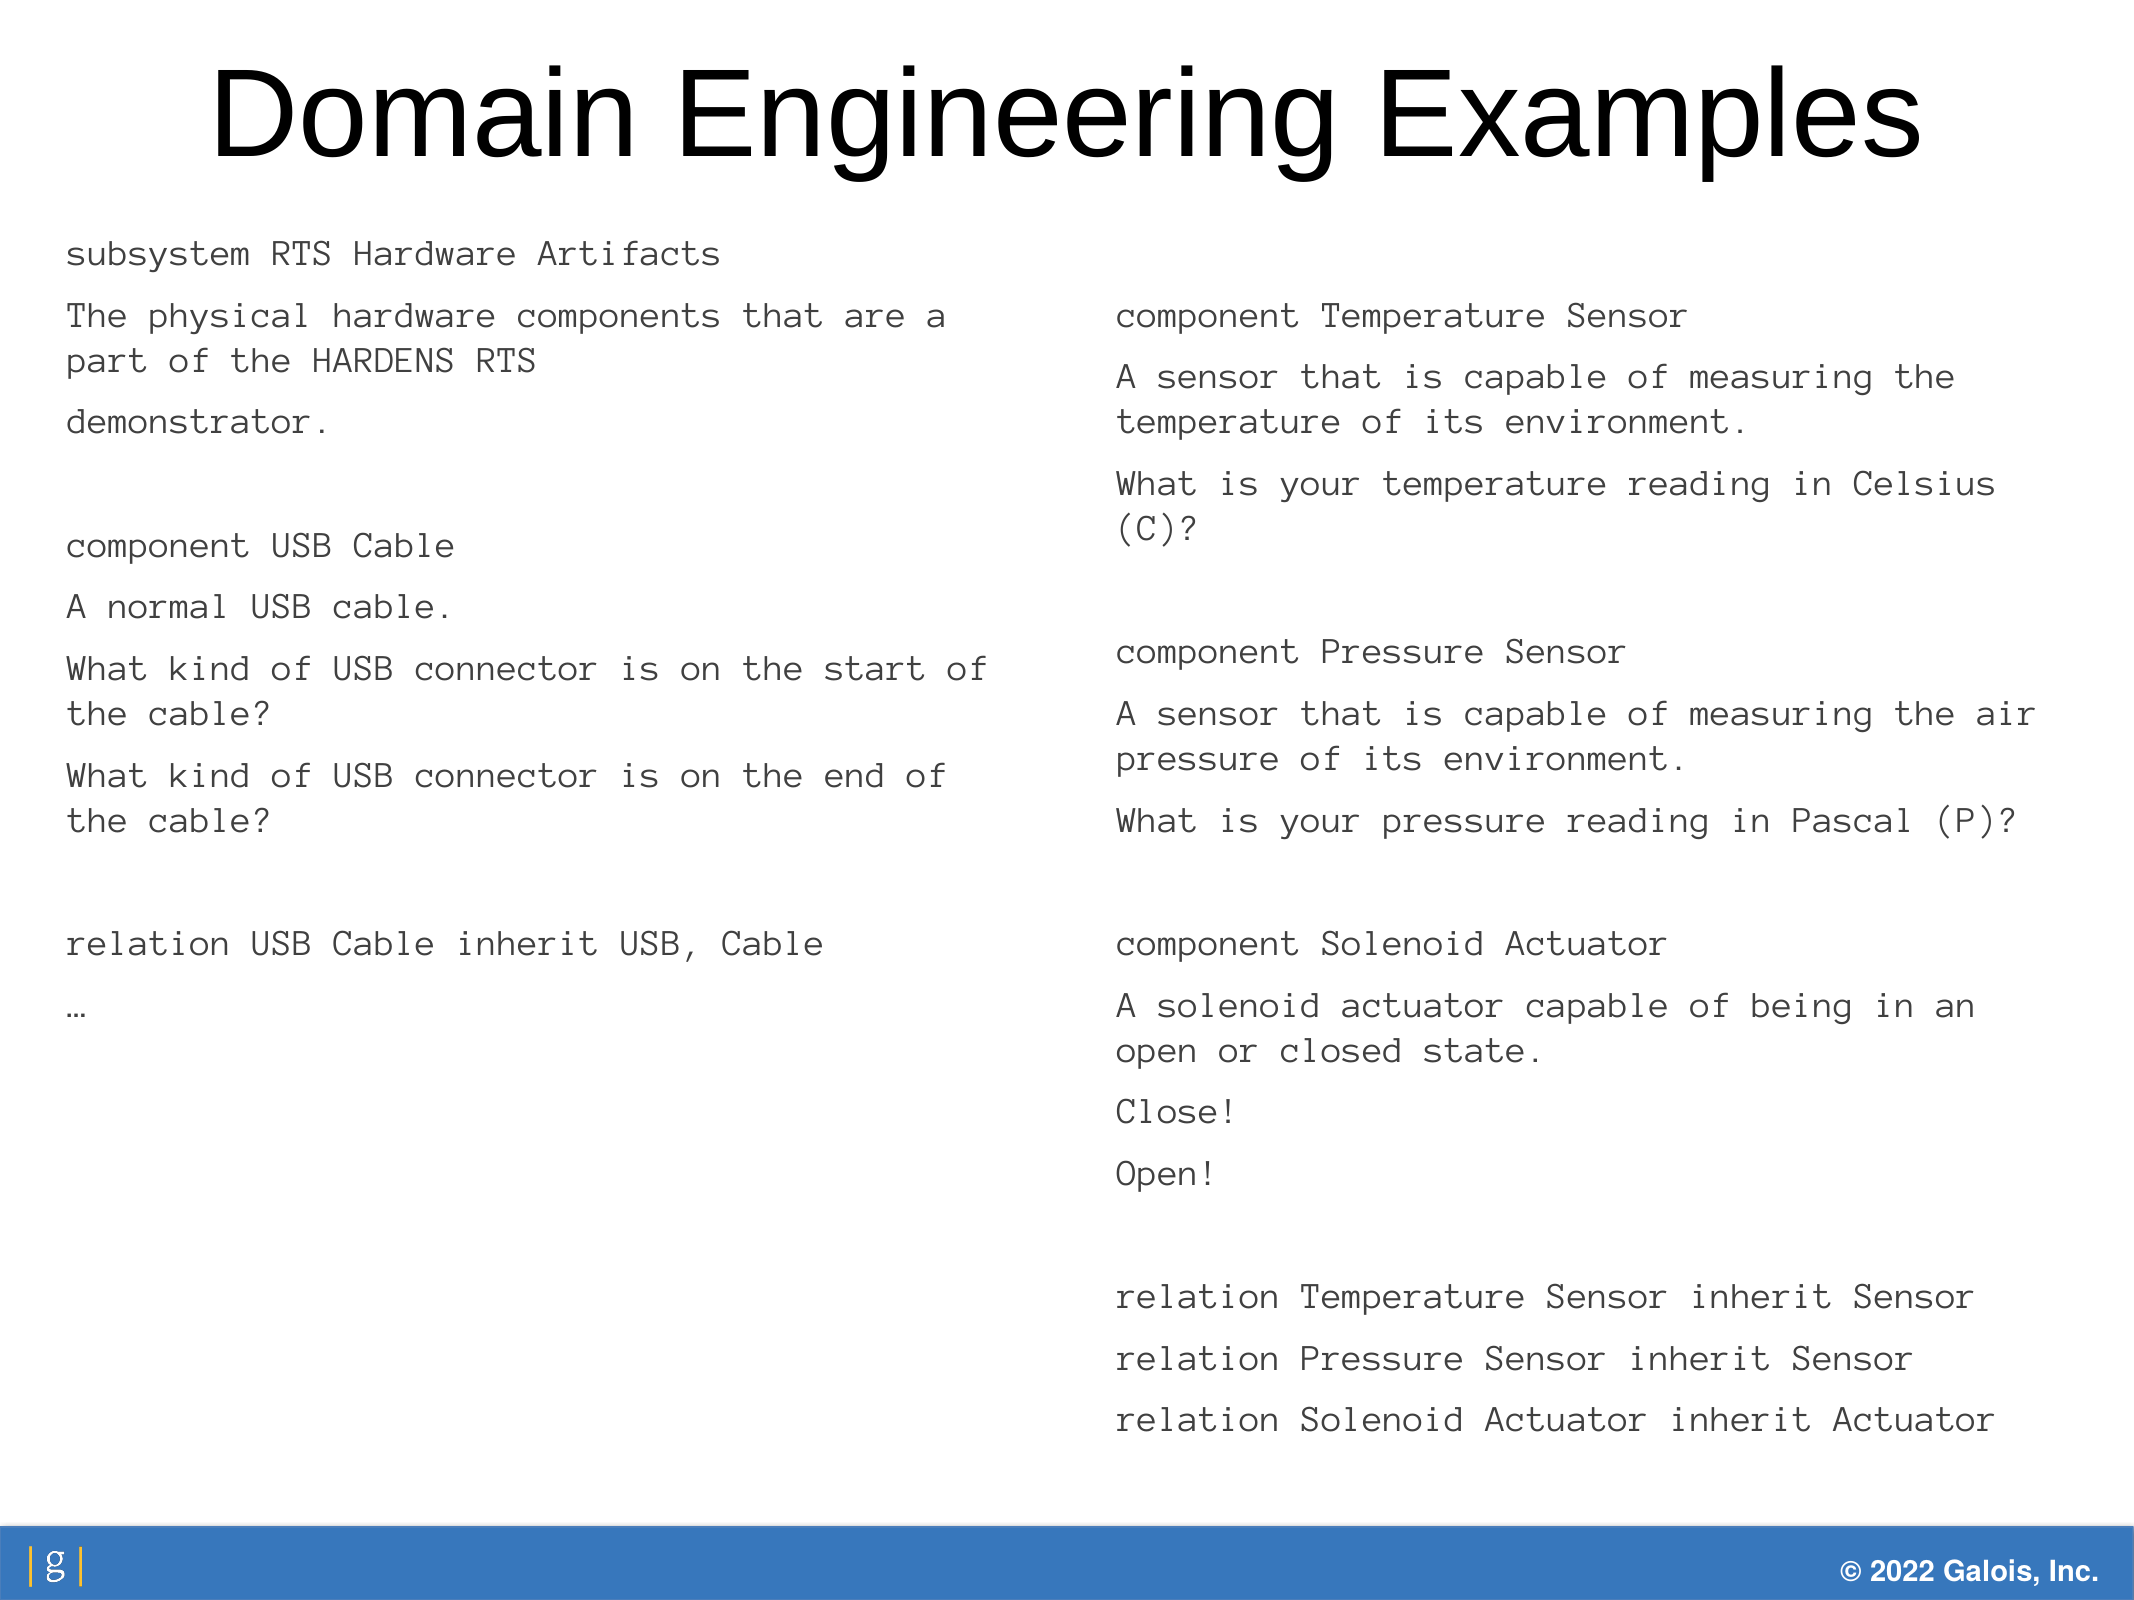

Domain Engineering Examples
subsystem RTS Hardware Artifacts
The physical hardware components that are a part of the HARDENS RTS
demonstrator.

component USB Cable
A normal USB cable.
What kind of USB connector is on the start of the cable?
What kind of USB connector is on the end of the cable?

relation USB Cable inherit USB, Cable
…

component Temperature Sensor
A sensor that is capable of measuring the temperature of its environment.
What is your temperature reading in Celsius (C)?

component Pressure Sensor
A sensor that is capable of measuring the air pressure of its environment.
What is your pressure reading in Pascal (P)?

component Solenoid Actuator
A solenoid actuator capable of being in an open or closed state.
Close!
Open!

relation Temperature Sensor inherit Sensor
relation Pressure Sensor inherit Sensor
relation Solenoid Actuator inherit Actuator
87